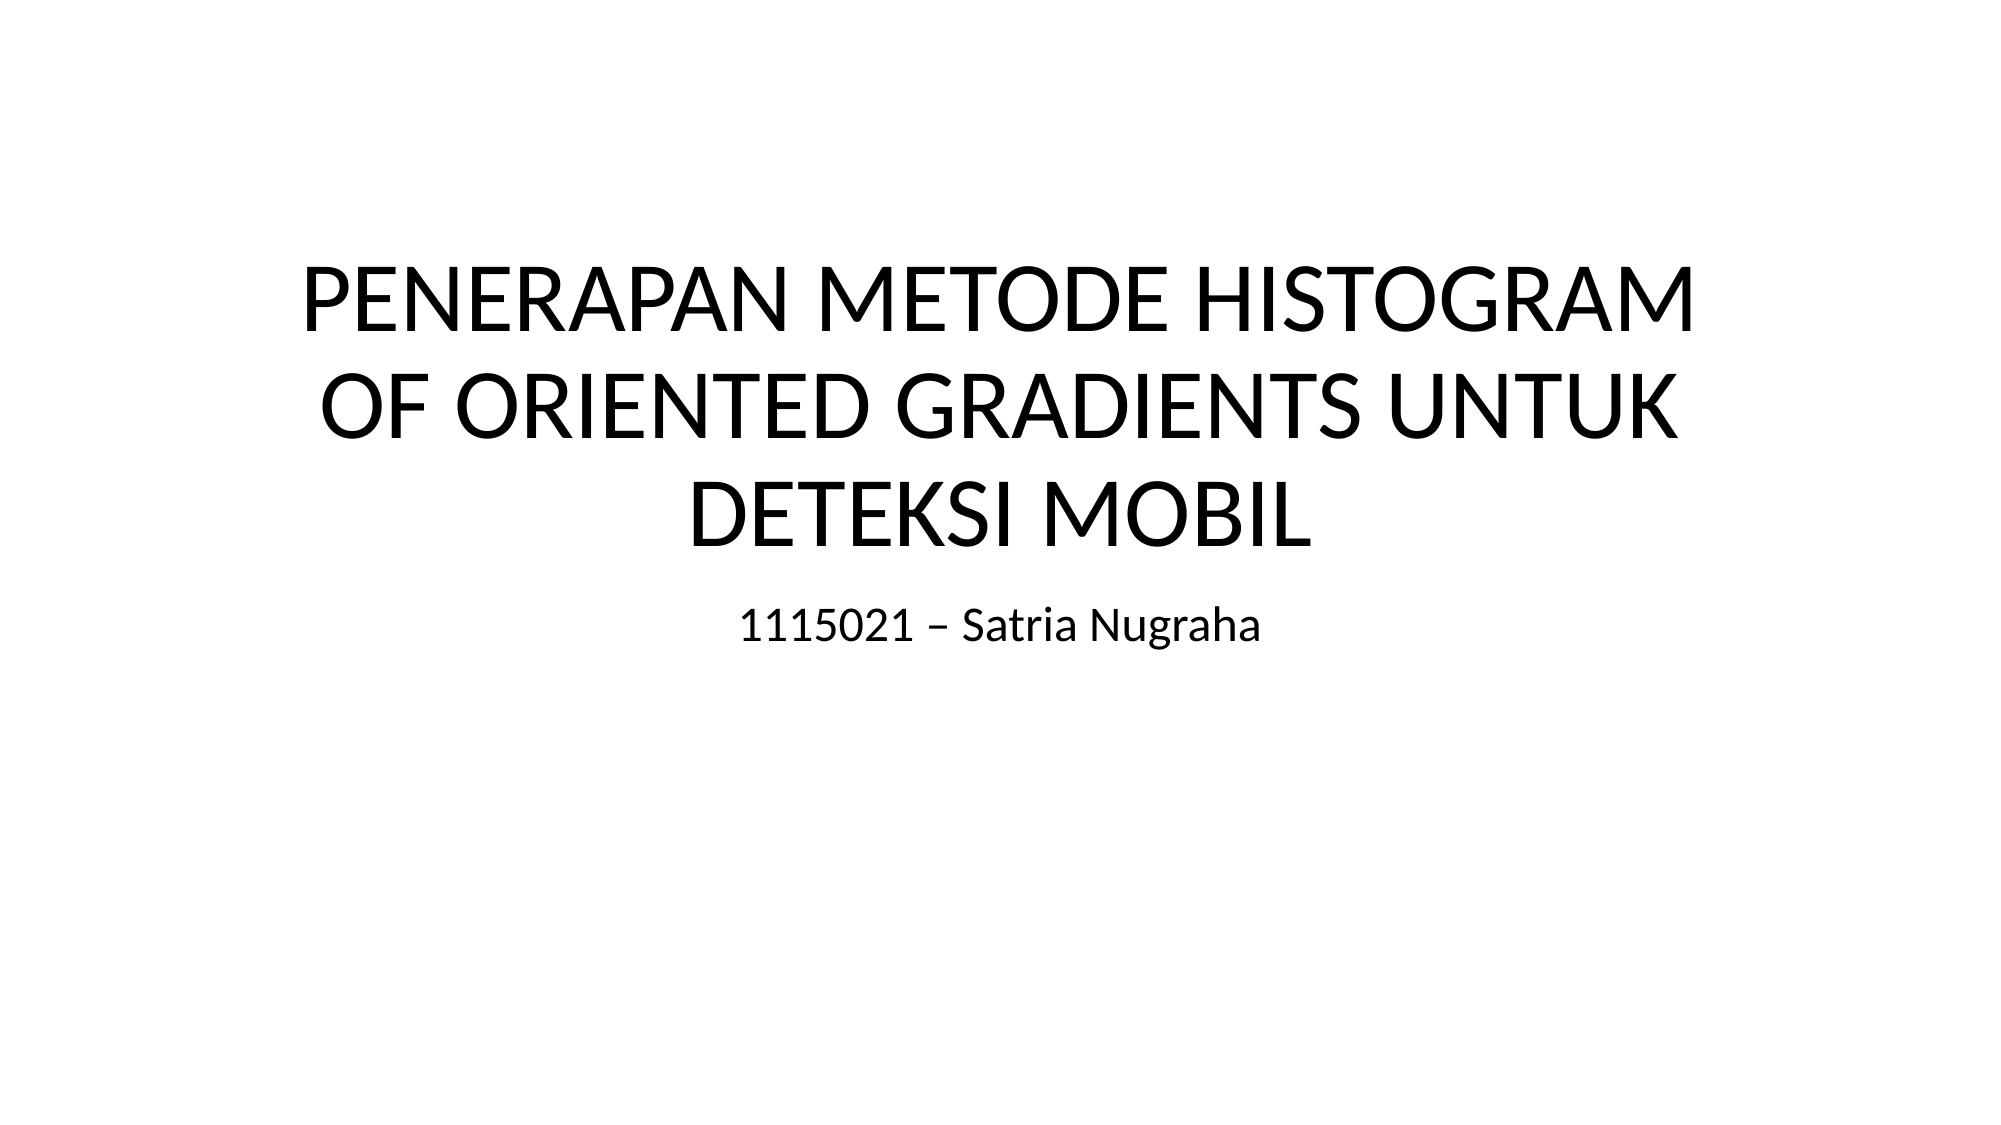

PENERAPAN METODE HISTOGRAM OF ORIENTED GRADIENTS UNTUK DETEKSI MOBIL
1115021 – Satria Nugraha